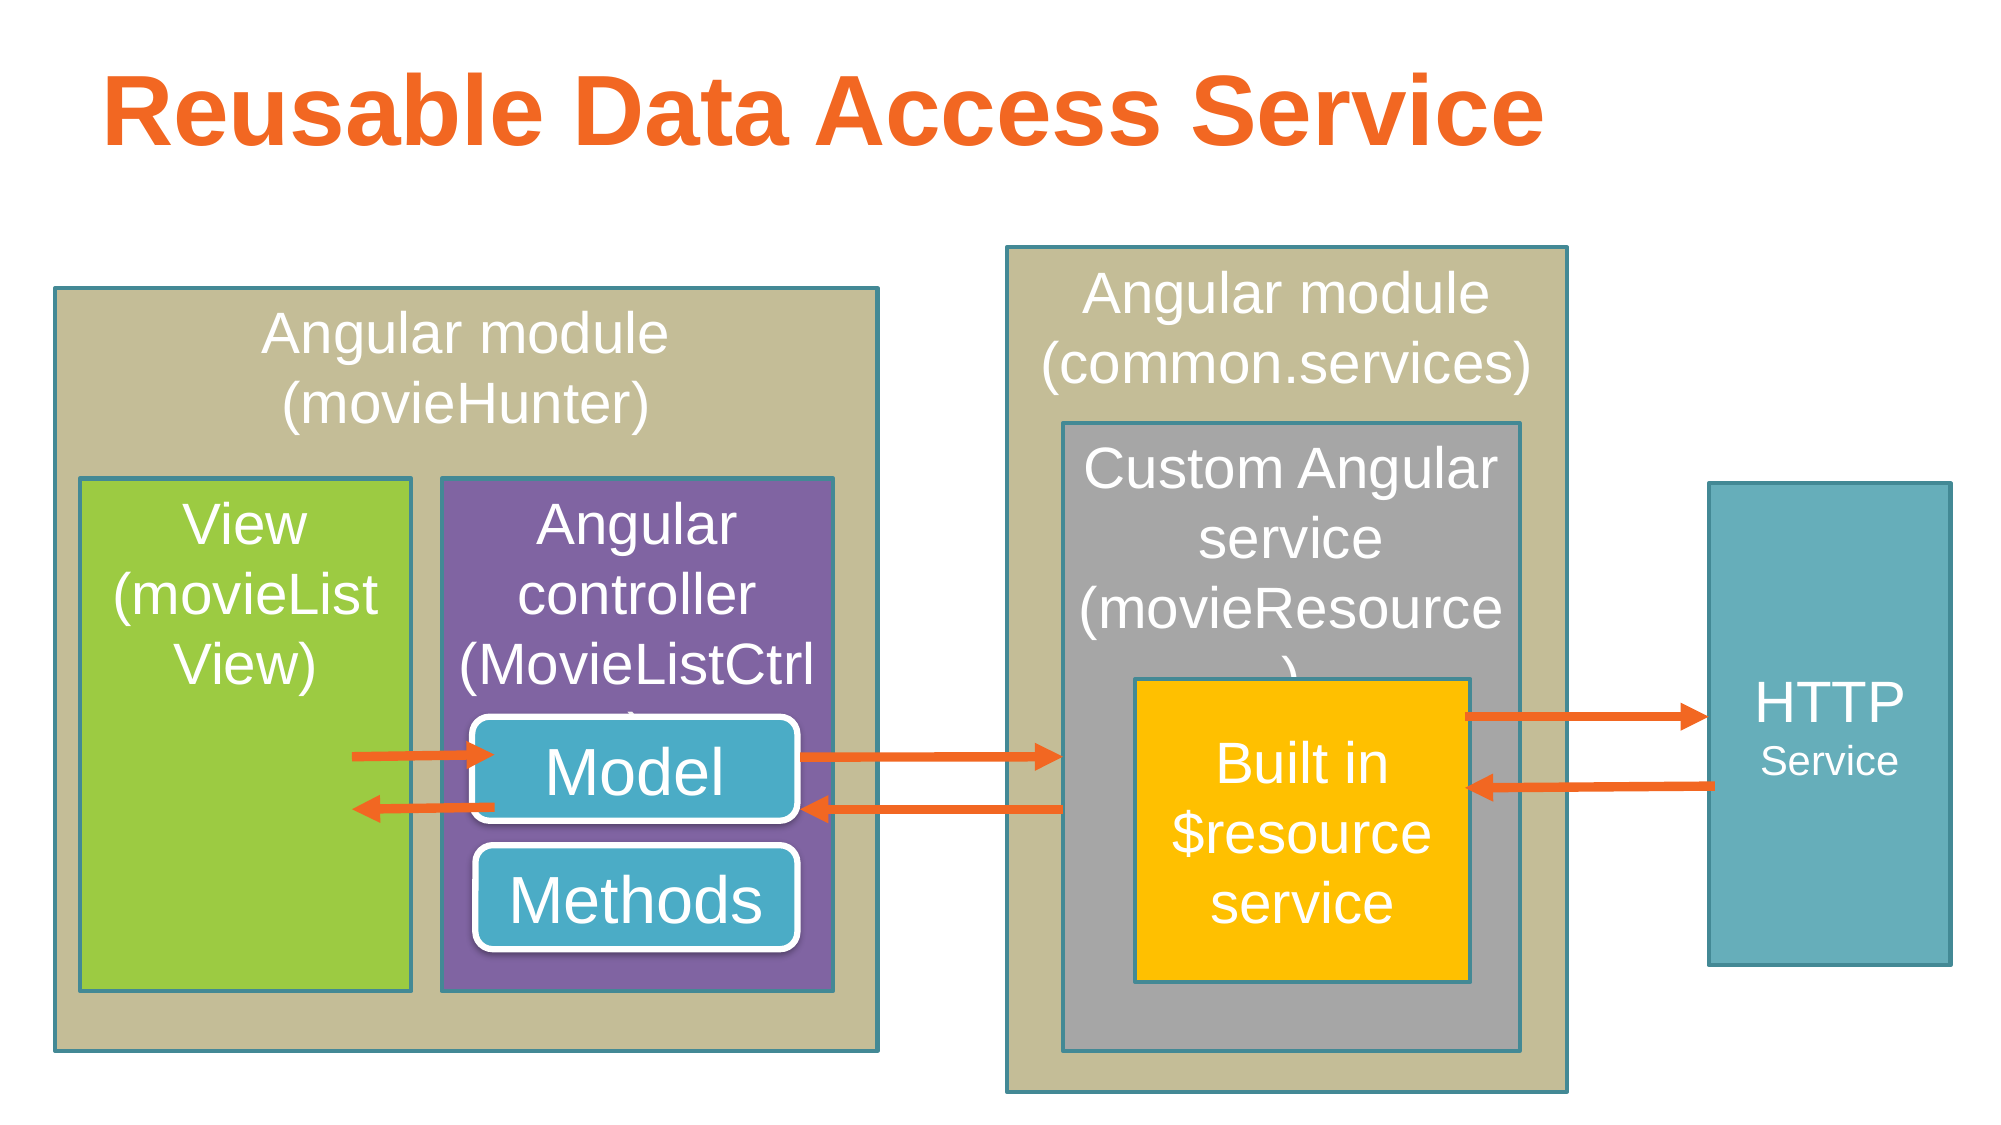

# Reusable Data Access Service
Angular module
(common.services)
Angular module
(movieHunter)
Custom Angular service
(movieResource)
View
(movieList View)
Angular controller
(MovieListCtrl)
HTTP Service
Built in $resource service
Model
Methods